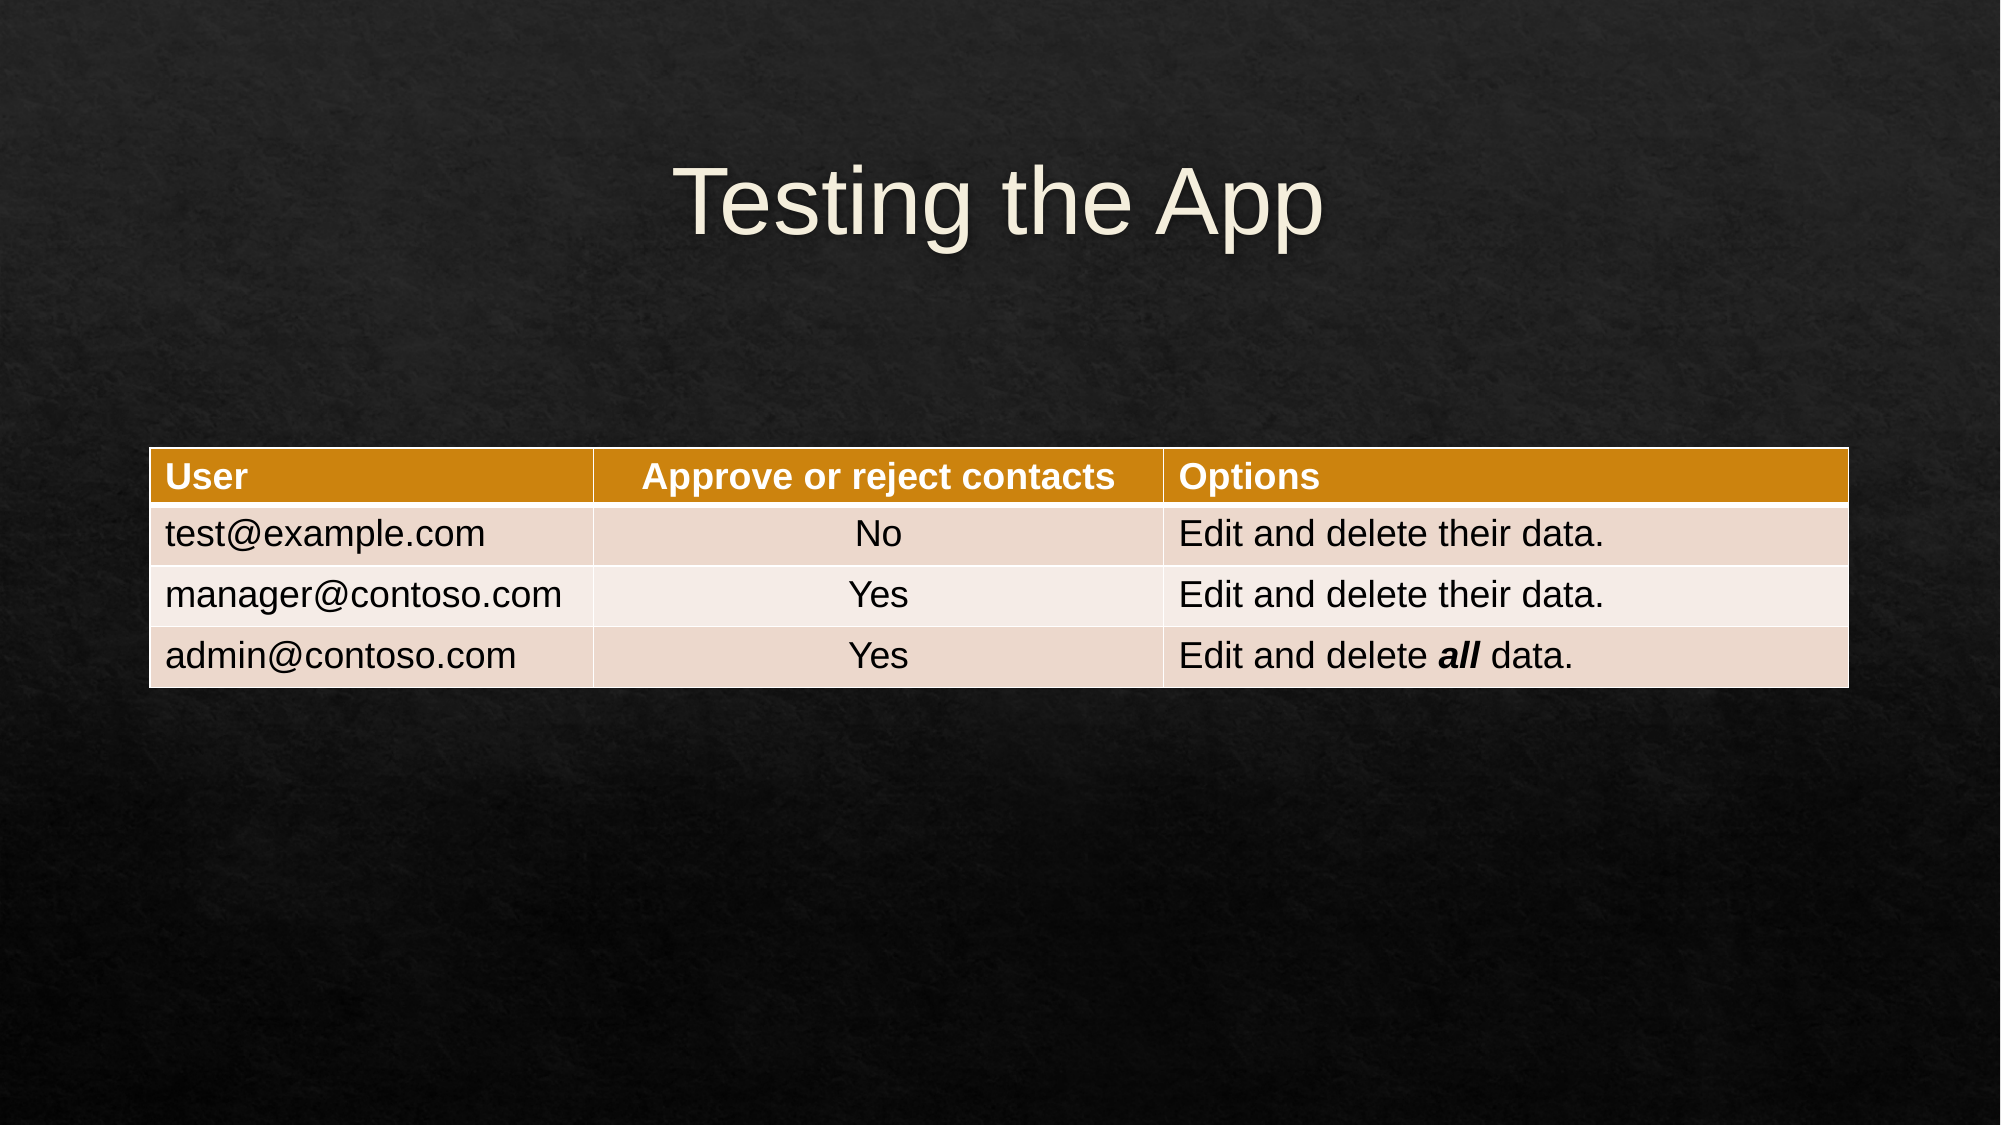

# Testing the App
| User | Approve or reject contacts | Options |
| --- | --- | --- |
| test@example.com | No | Edit and delete their data. |
| manager@contoso.com | Yes | Edit and delete their data. |
| admin@contoso.com | Yes | Edit and delete all data. |